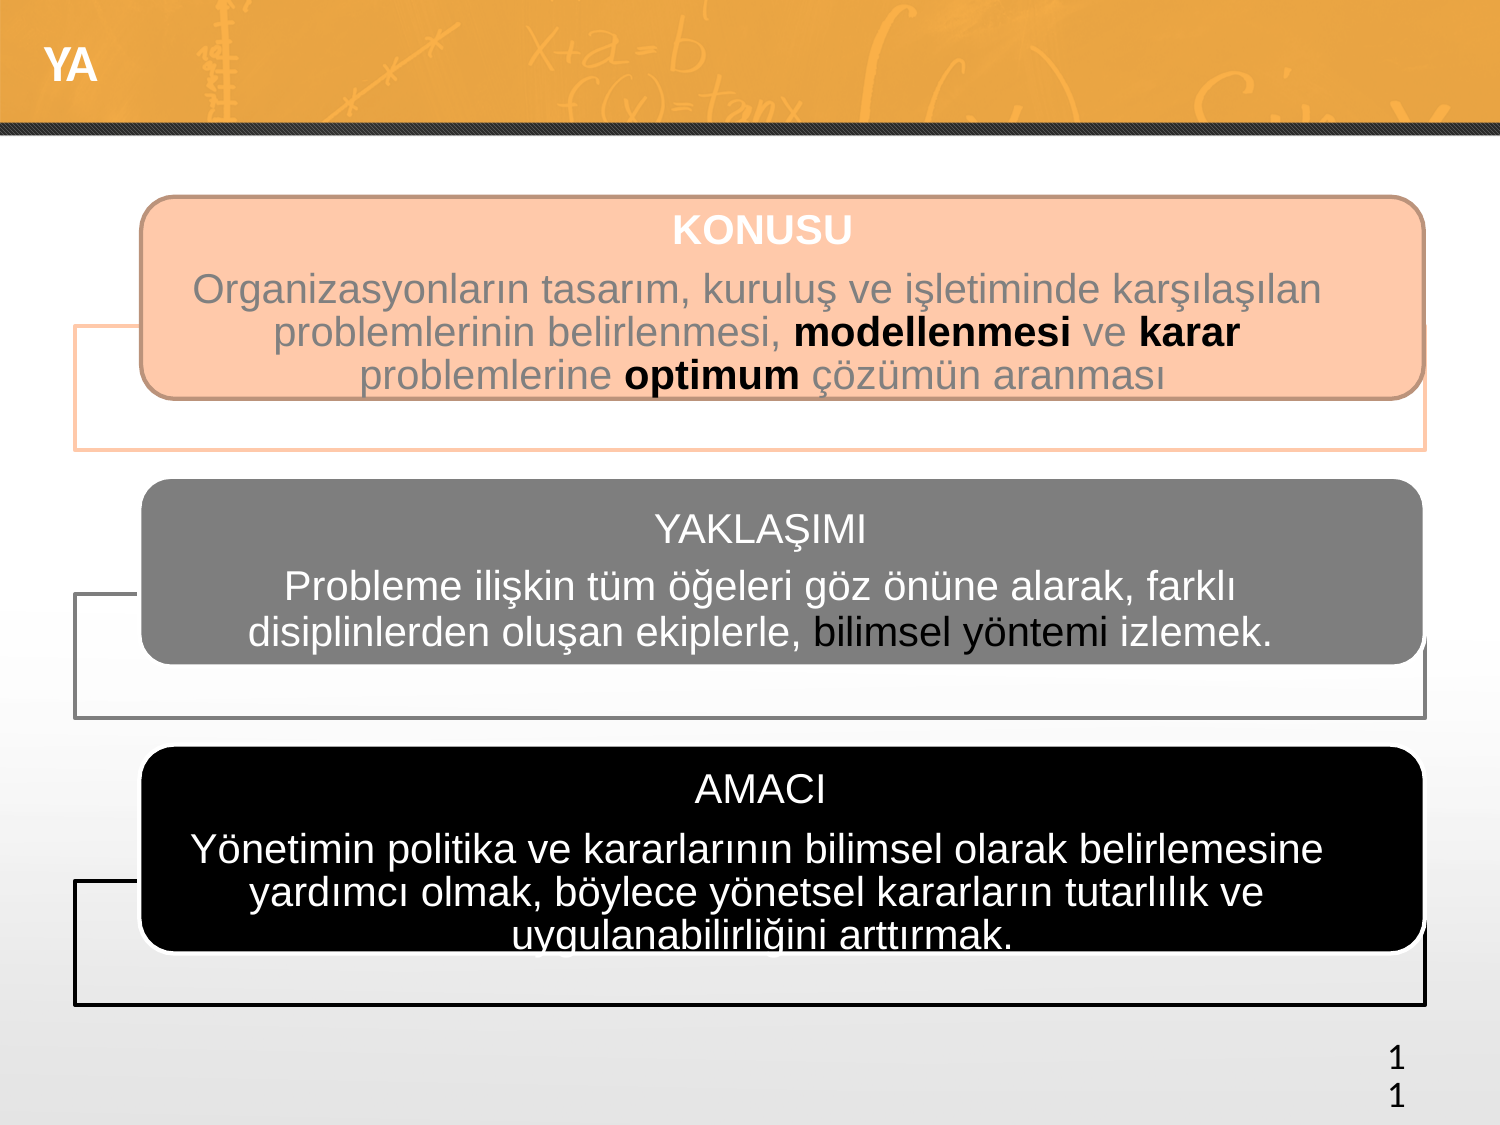

# YA
KONUSU
Organizasyonların tasarım, kuruluş ve işletiminde karşılaşılan  problemlerinin belirlenmesi, modellenmesi ve karar  problemlerine optimum çözümün aranması

YAKLAŞIMI
Probleme ilişkin tüm öğeleri göz önüne alarak, farklı
disiplinlerden oluşan ekiplerle, bilimsel yöntemi izlemek.

AMACI
Yönetimin politika ve kararlarının bilimsel olarak belirlemesine  yardımcı olmak, böylece yönetsel kararların tutarlılık ve  uygulanabilirliğini arttırmak.

11